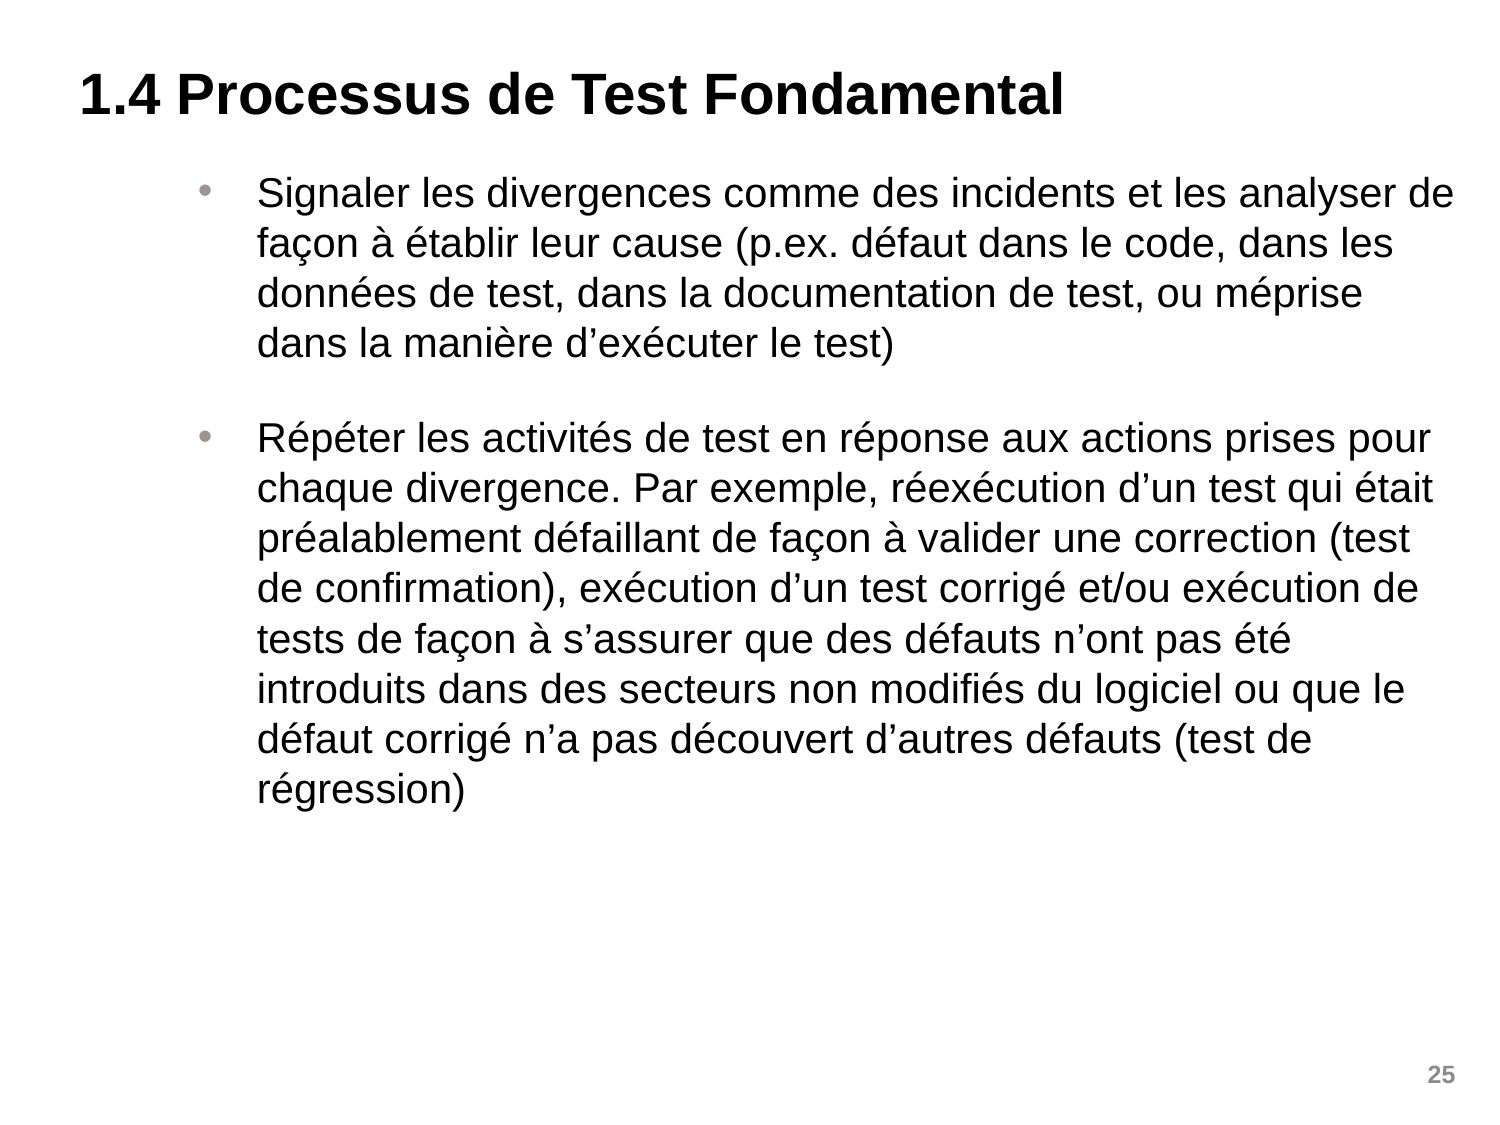

# 1.4 Processus de Test Fondamental
Signaler les divergences comme des incidents et les analyser de façon à établir leur cause (p.ex. défaut dans le code, dans les données de test, dans la documentation de test, ou méprise dans la manière d’exécuter le test)
Répéter les activités de test en réponse aux actions prises pour chaque divergence. Par exemple, réexécution d’un test qui était préalablement défaillant de façon à valider une correction (test de confirmation), exécution d’un test corrigé et/ou exécution de tests de façon à s’assurer que des défauts n’ont pas été introduits dans des secteurs non modifiés du logiciel ou que le défaut corrigé n’a pas découvert d’autres défauts (test de régression)

25